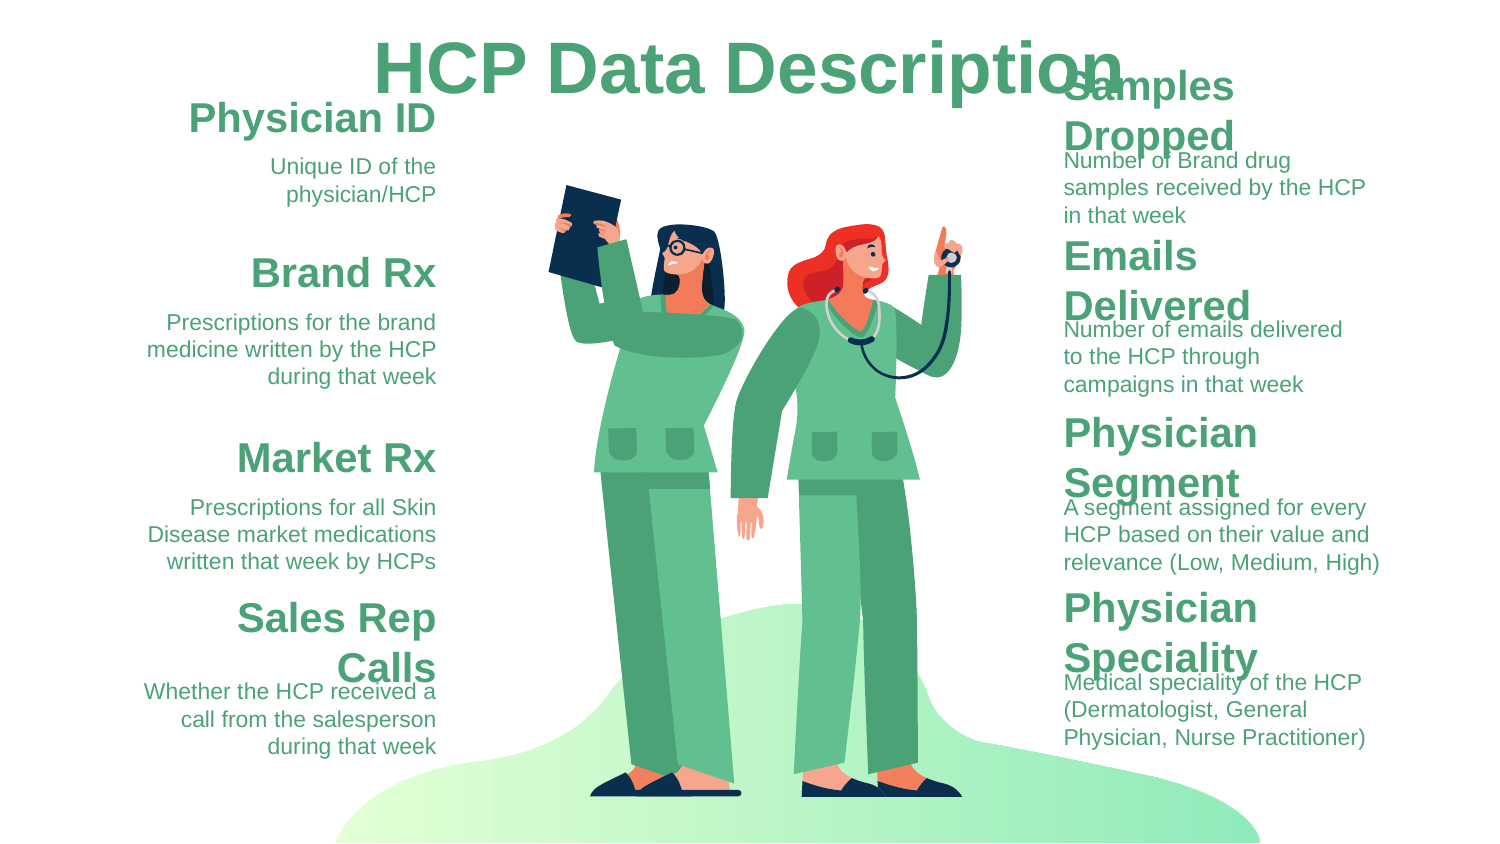

# HCP Data Description
Samples Dropped
Physician ID
Number of Brand drug samples received by the HCP in that week
Unique ID of the physician/HCP

Brand Rx
Emails Delivered
Prescriptions for the brand medicine written by the HCP during that week
Number of emails delivered to the HCP through campaigns in that week
Market Rx
Physician Segment
Prescriptions for all Skin Disease market medications written that week by HCPs
A segment assigned for every HCP based on their value and relevance (Low, Medium, High)
Physician Speciality
Sales Rep Calls
Medical speciality of the HCP (Dermatologist, General Physician, Nurse Practitioner)
Whether the HCP received a call from the salesperson during that week